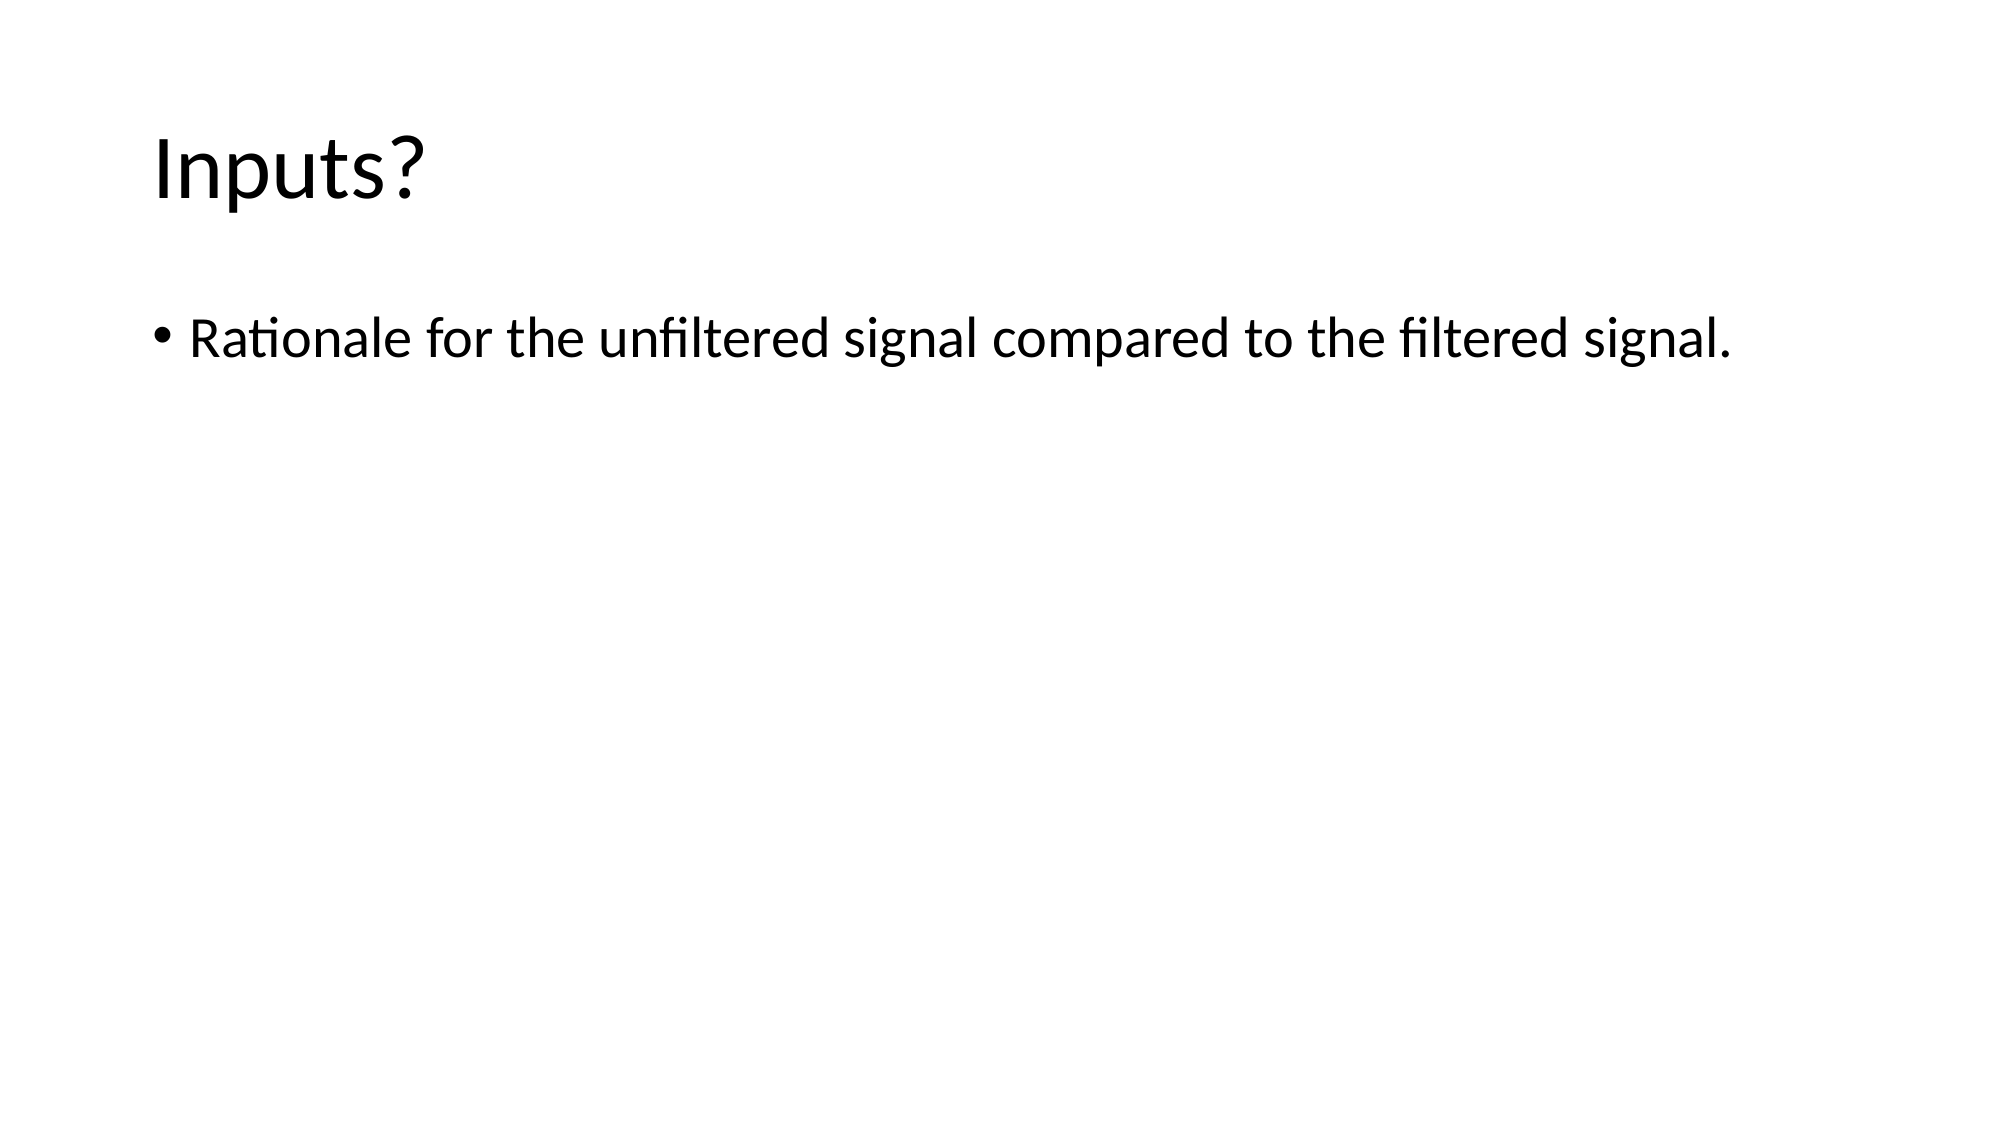

# Inputs?
Rationale for the unfiltered signal compared to the filtered signal.